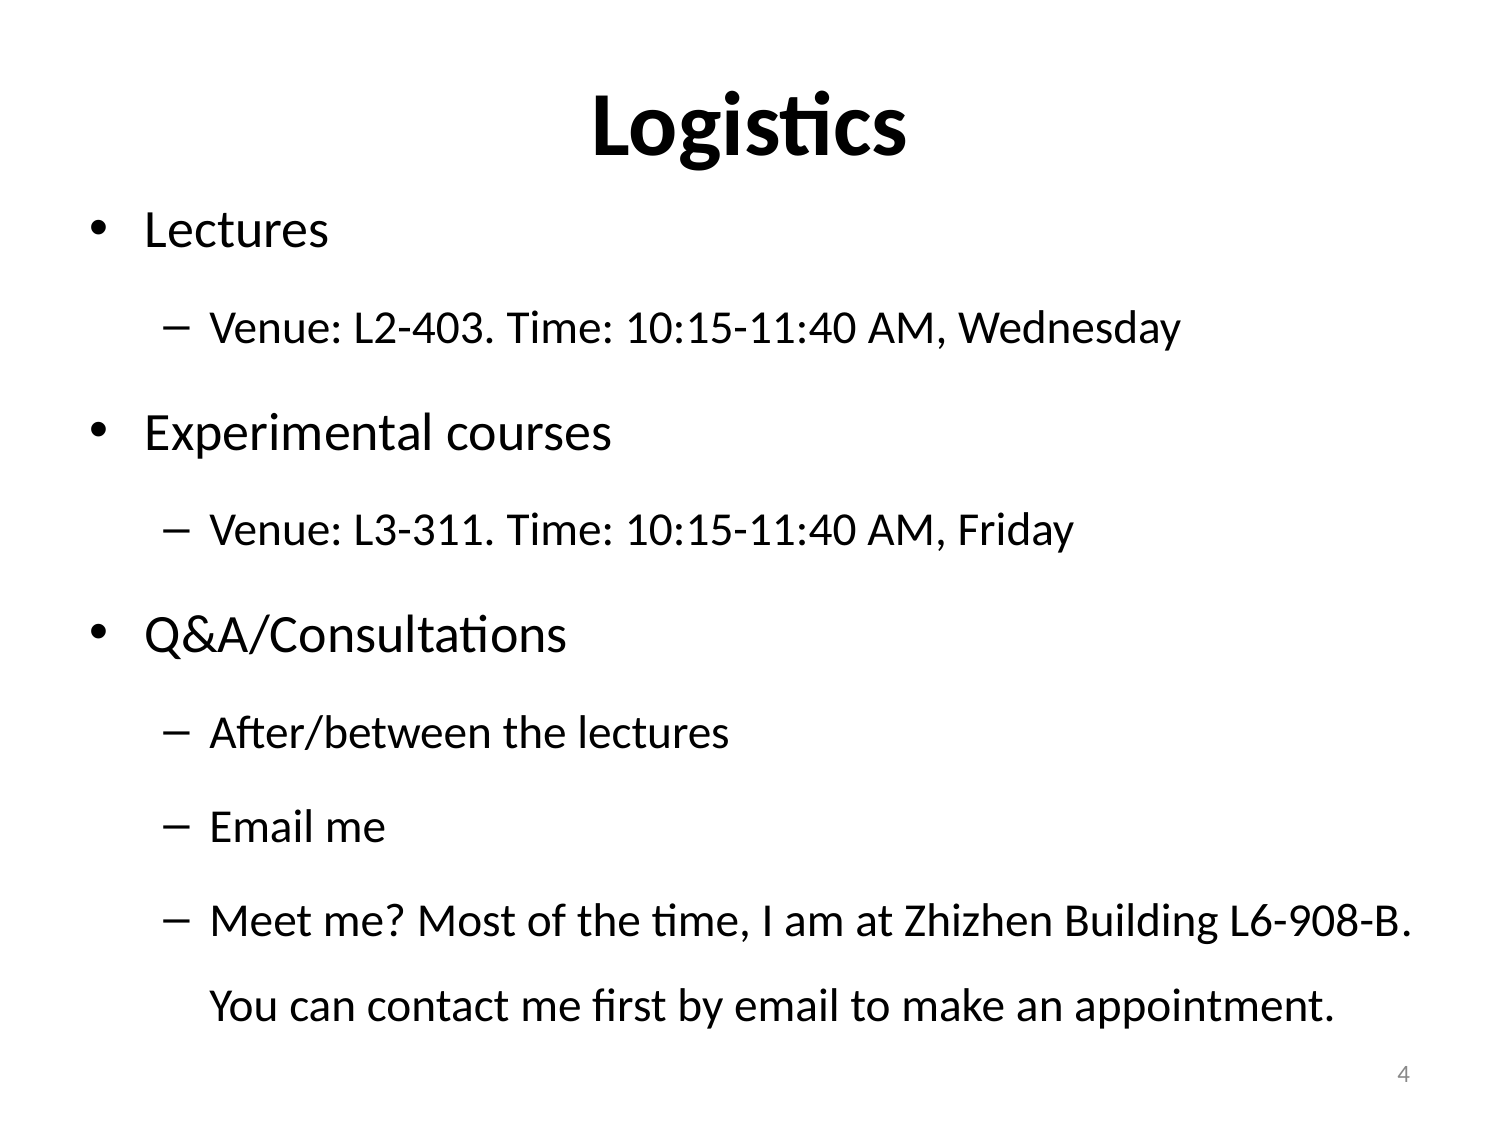

# Logistics
Lectures
Venue: L2-403. Time: 10:15-11:40 AM, Wednesday
Experimental courses
Venue: L3-311. Time: 10:15-11:40 AM, Friday
Q&A/Consultations
After/between the lectures
Email me
Meet me? Most of the time, I am at Zhizhen Building L6-908-B. You can contact me first by email to make an appointment.

4